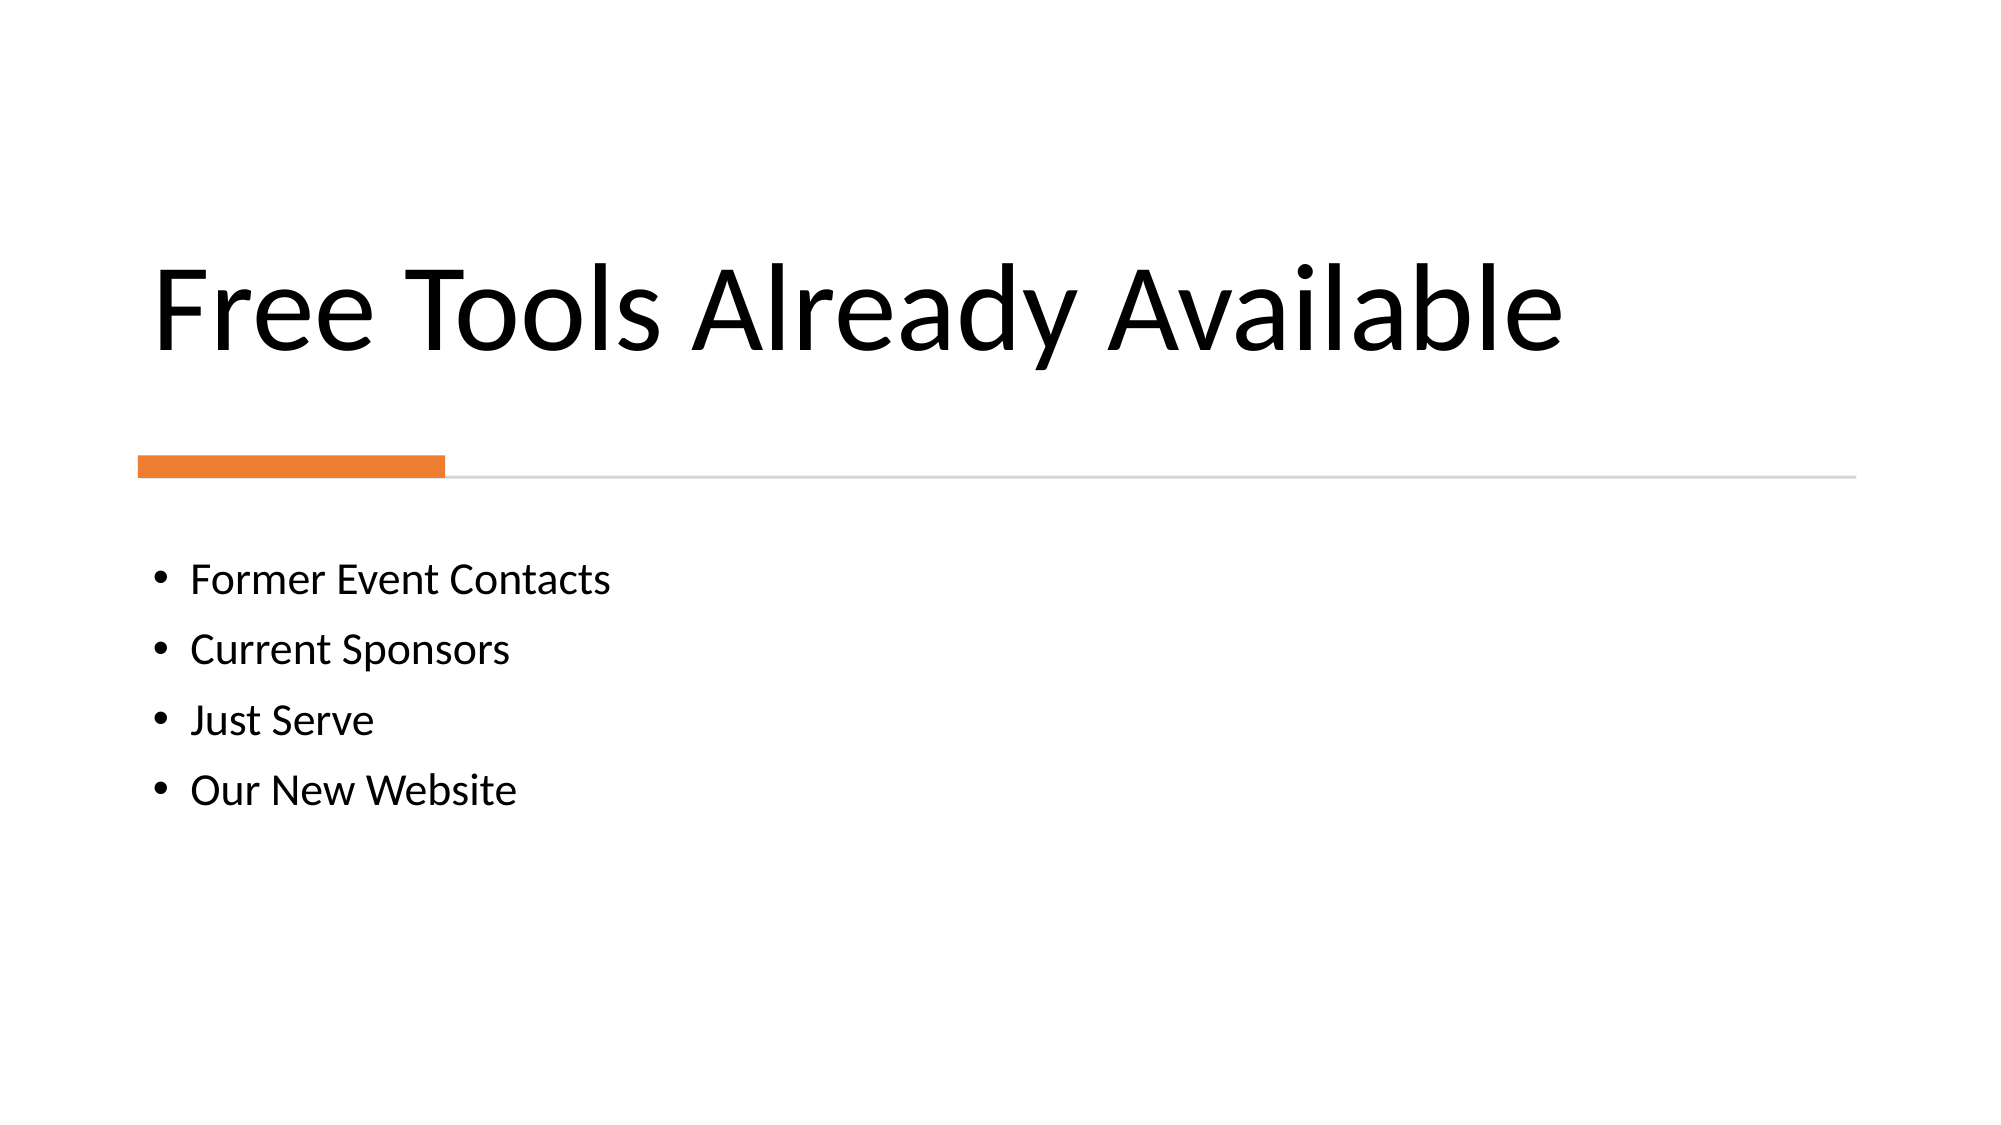

# Free Tools Already Available

Former Event Contacts
Current Sponsors
Just Serve
Our New Website